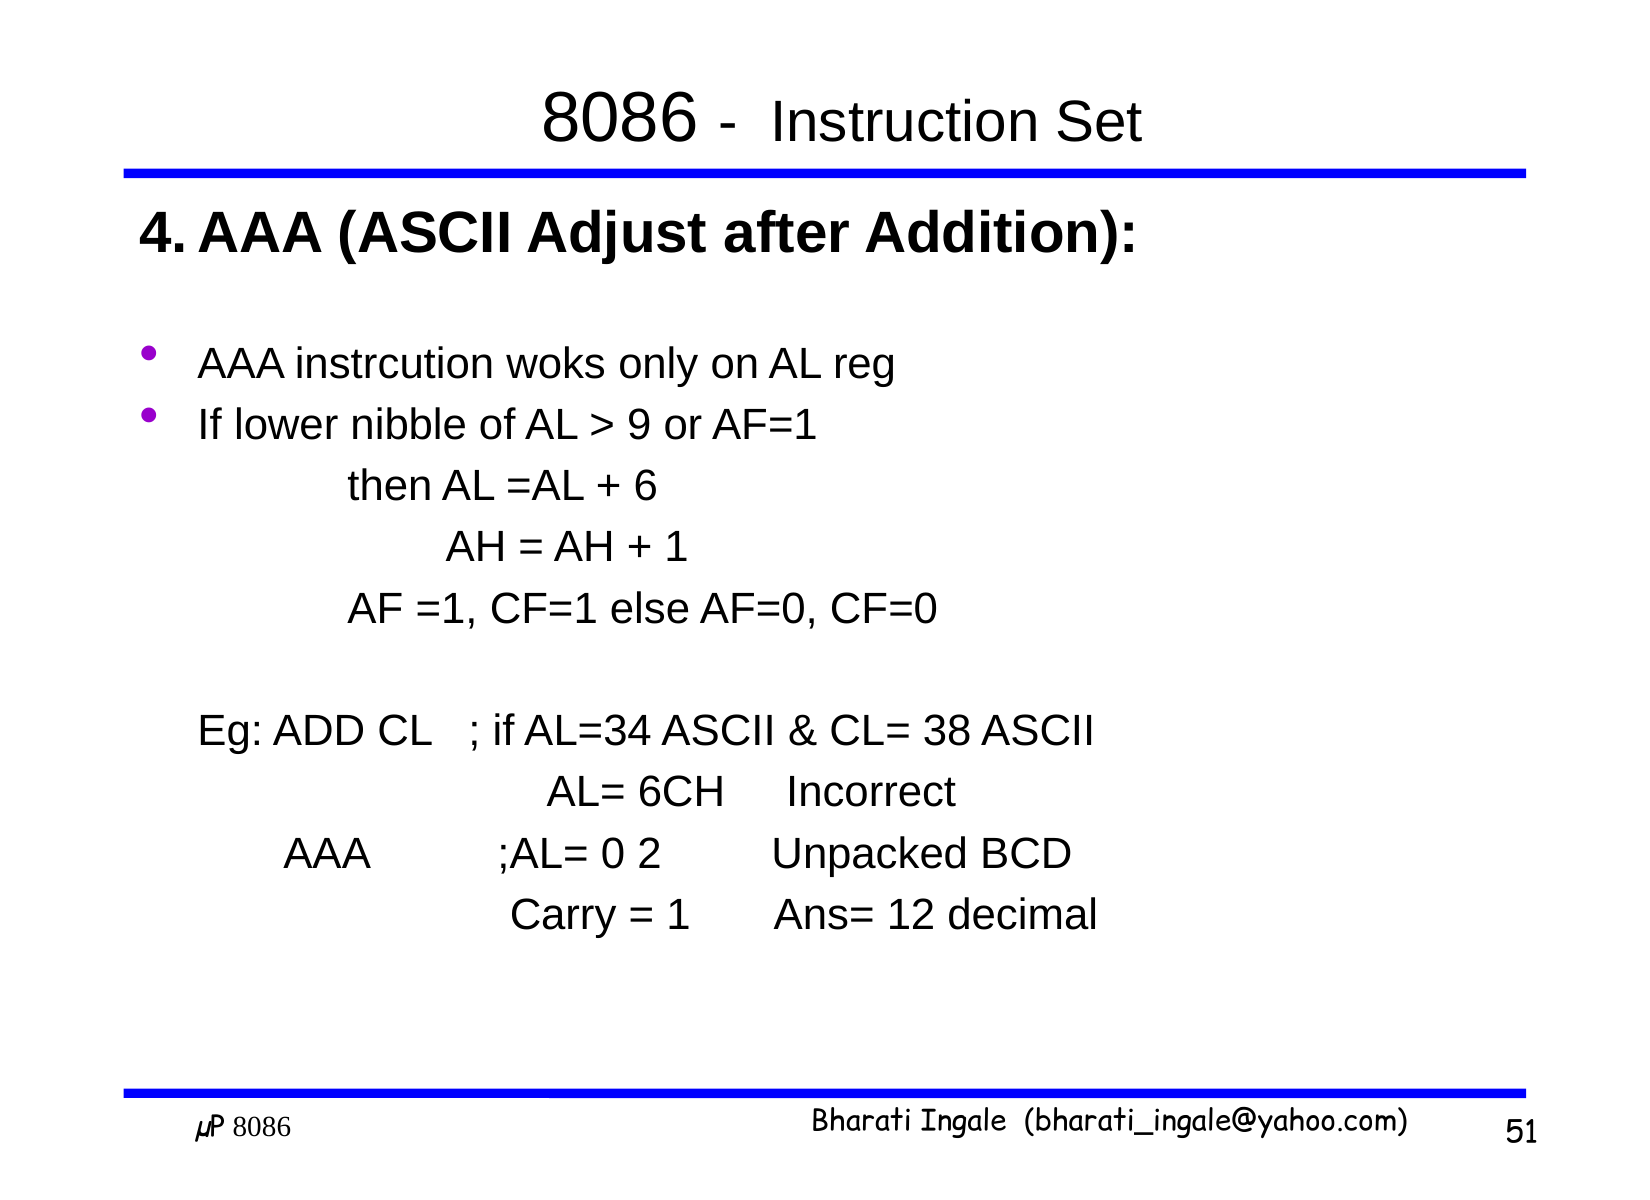

# 8086 -  Instruction Set
4.	AAA (ASCII Adjust after Addition):

AAA instrcution woks only on AL reg
If lower nibble of AL > 9 or AF=1
		then AL =AL + 6
		        AH = AH + 1
		AF =1, CF=1 else AF=0, CF=0

	Eg: ADD CL   ; if AL=34 ASCII & CL= 38 ASCII
			    AL= 6CH     Incorrect
	       AAA	;AL= 0 2         Unpacked BCD
			 Carry = 1       Ans= 12 decimal

51